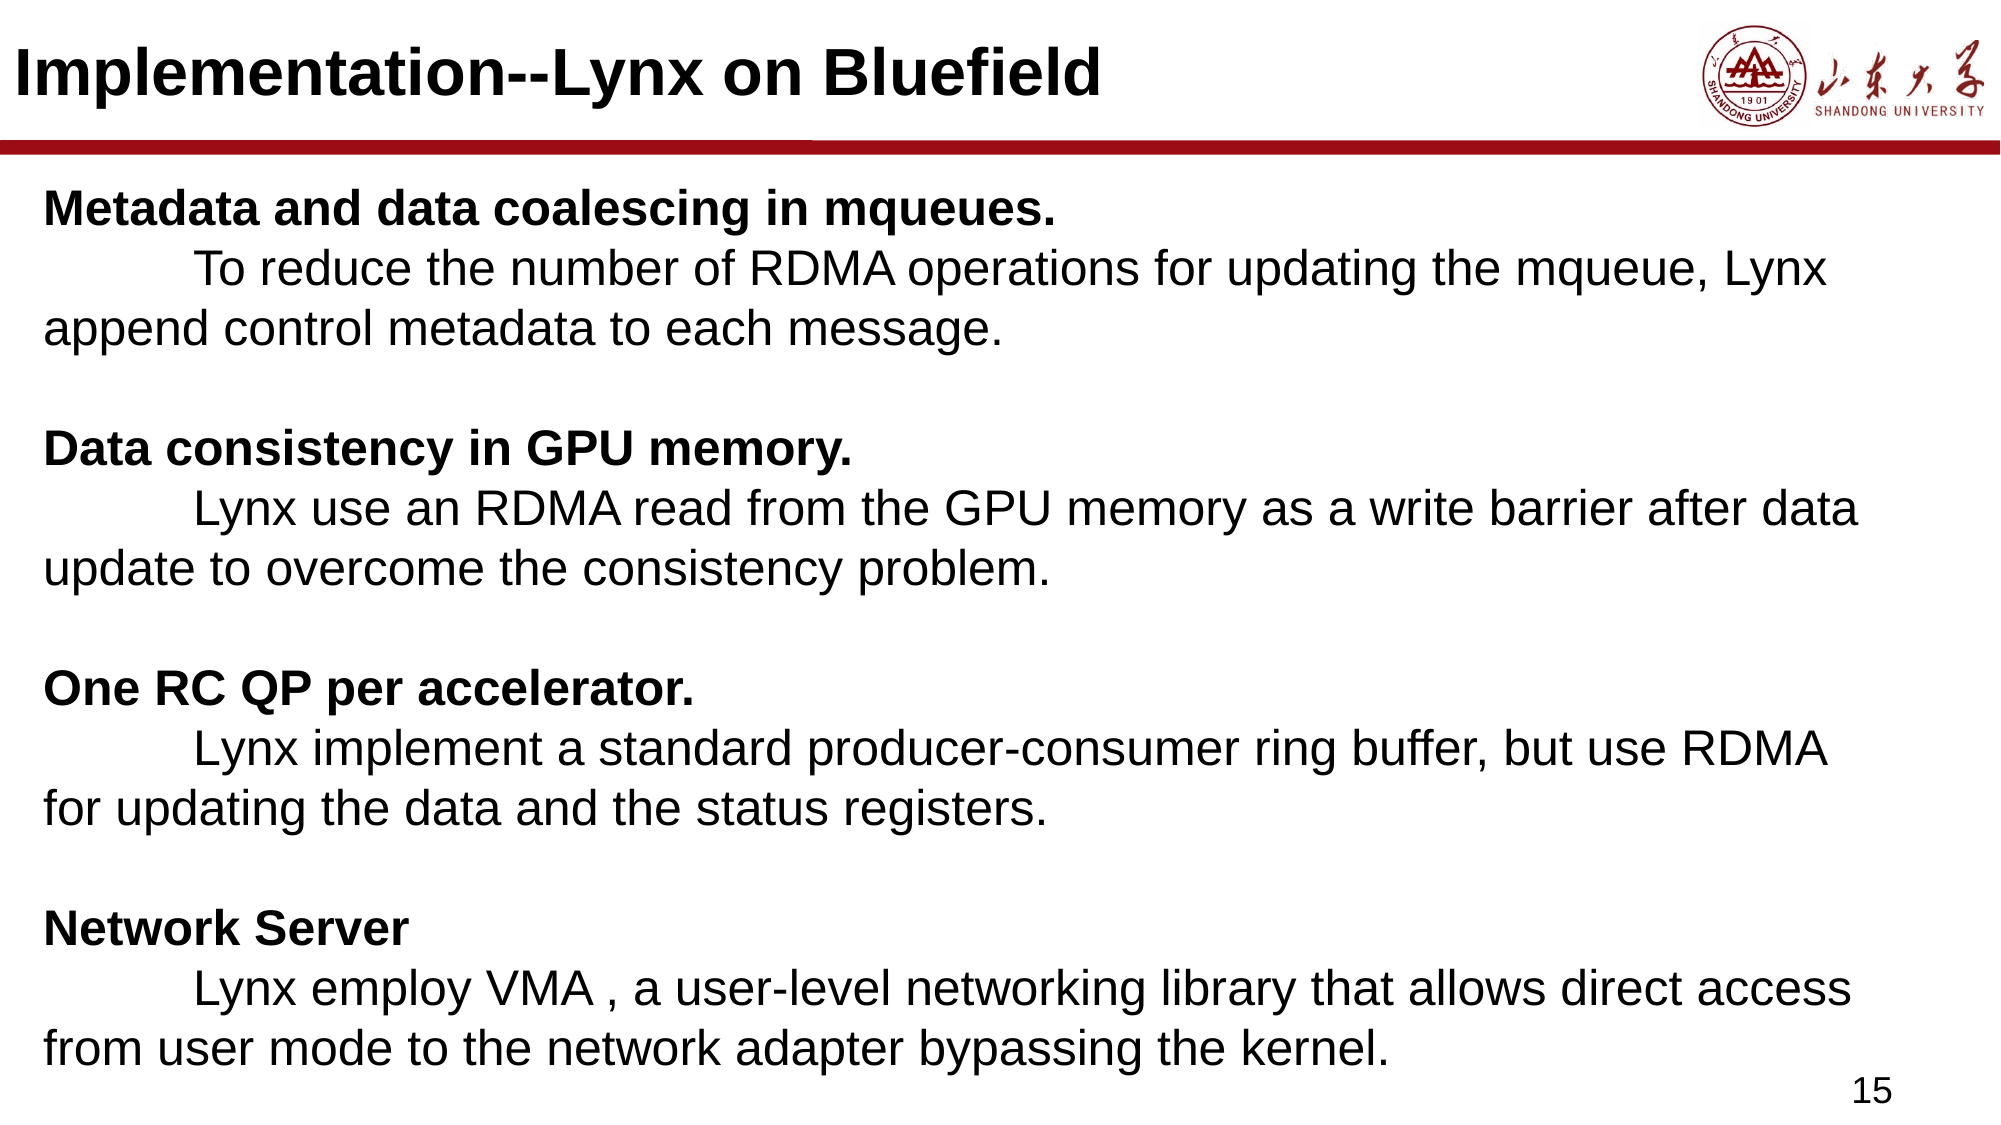

# Implementation--Lynx on Bluefield
Metadata and data coalescing in mqueues.
	To reduce the number of RDMA operations for updating the mqueue, Lynx append control metadata to each message.

Data consistency in GPU memory.
	Lynx use an RDMA read from the GPU memory as a write barrier after data update to overcome the consistency problem.

One RC QP per accelerator.
	Lynx implement a standard producer-consumer ring buffer, but use RDMA for updating the data and the status registers.

Network Server
	Lynx employ VMA , a user-level networking library that allows direct access from user mode to the network adapter bypassing the kernel.
15